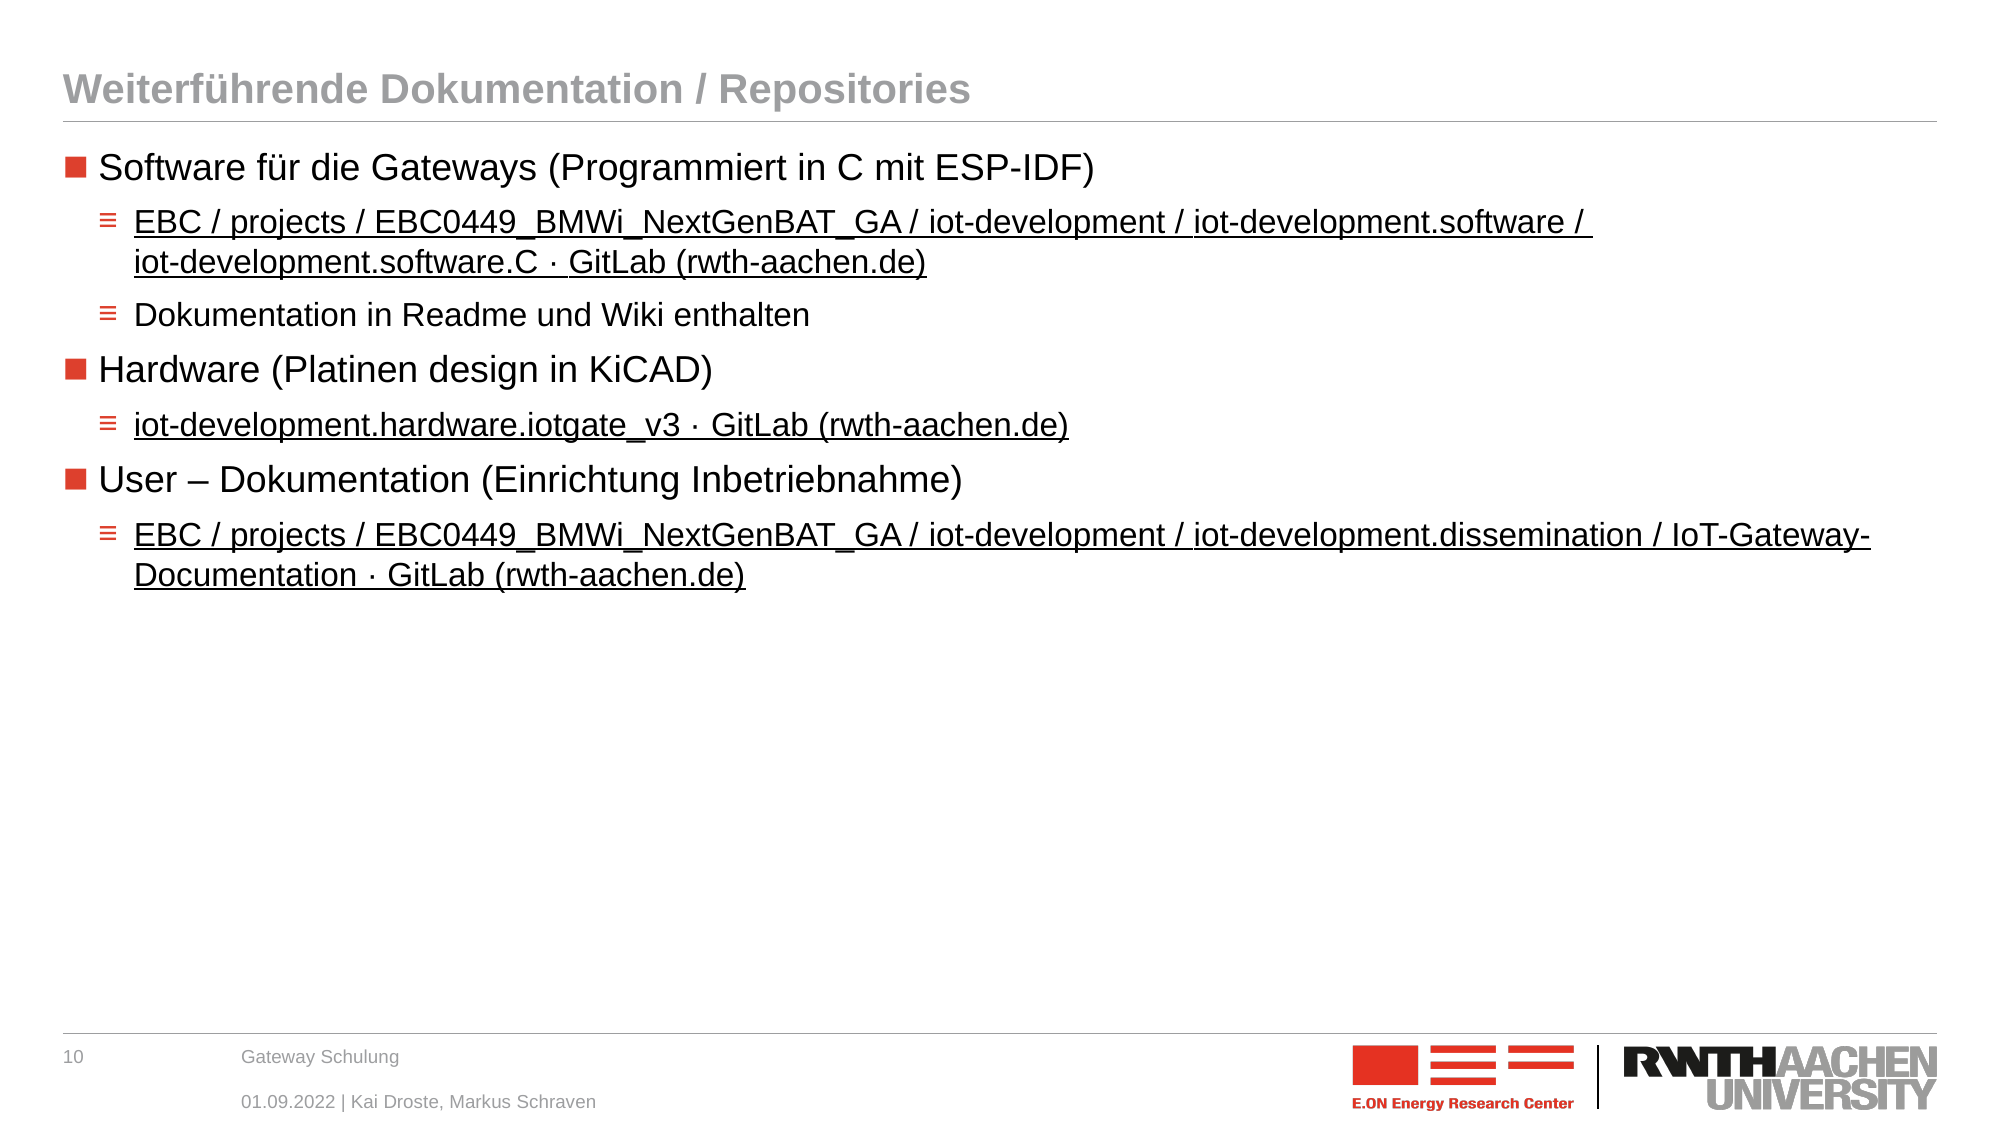

# Weiterführende Dokumentation / Repositories
Software für die Gateways (Programmiert in C mit ESP-IDF)
EBC / projects / EBC0449_BMWi_NextGenBAT_GA / iot-development / iot-development.software / iot-development.software.C · GitLab (rwth-aachen.de)
Dokumentation in Readme und Wiki enthalten
Hardware (Platinen design in KiCAD)
iot-development.hardware.iotgate_v3 · GitLab (rwth-aachen.de)
User – Dokumentation (Einrichtung Inbetriebnahme)
EBC / projects / EBC0449_BMWi_NextGenBAT_GA / iot-development / iot-development.dissemination / IoT-Gateway-Documentation · GitLab (rwth-aachen.de)